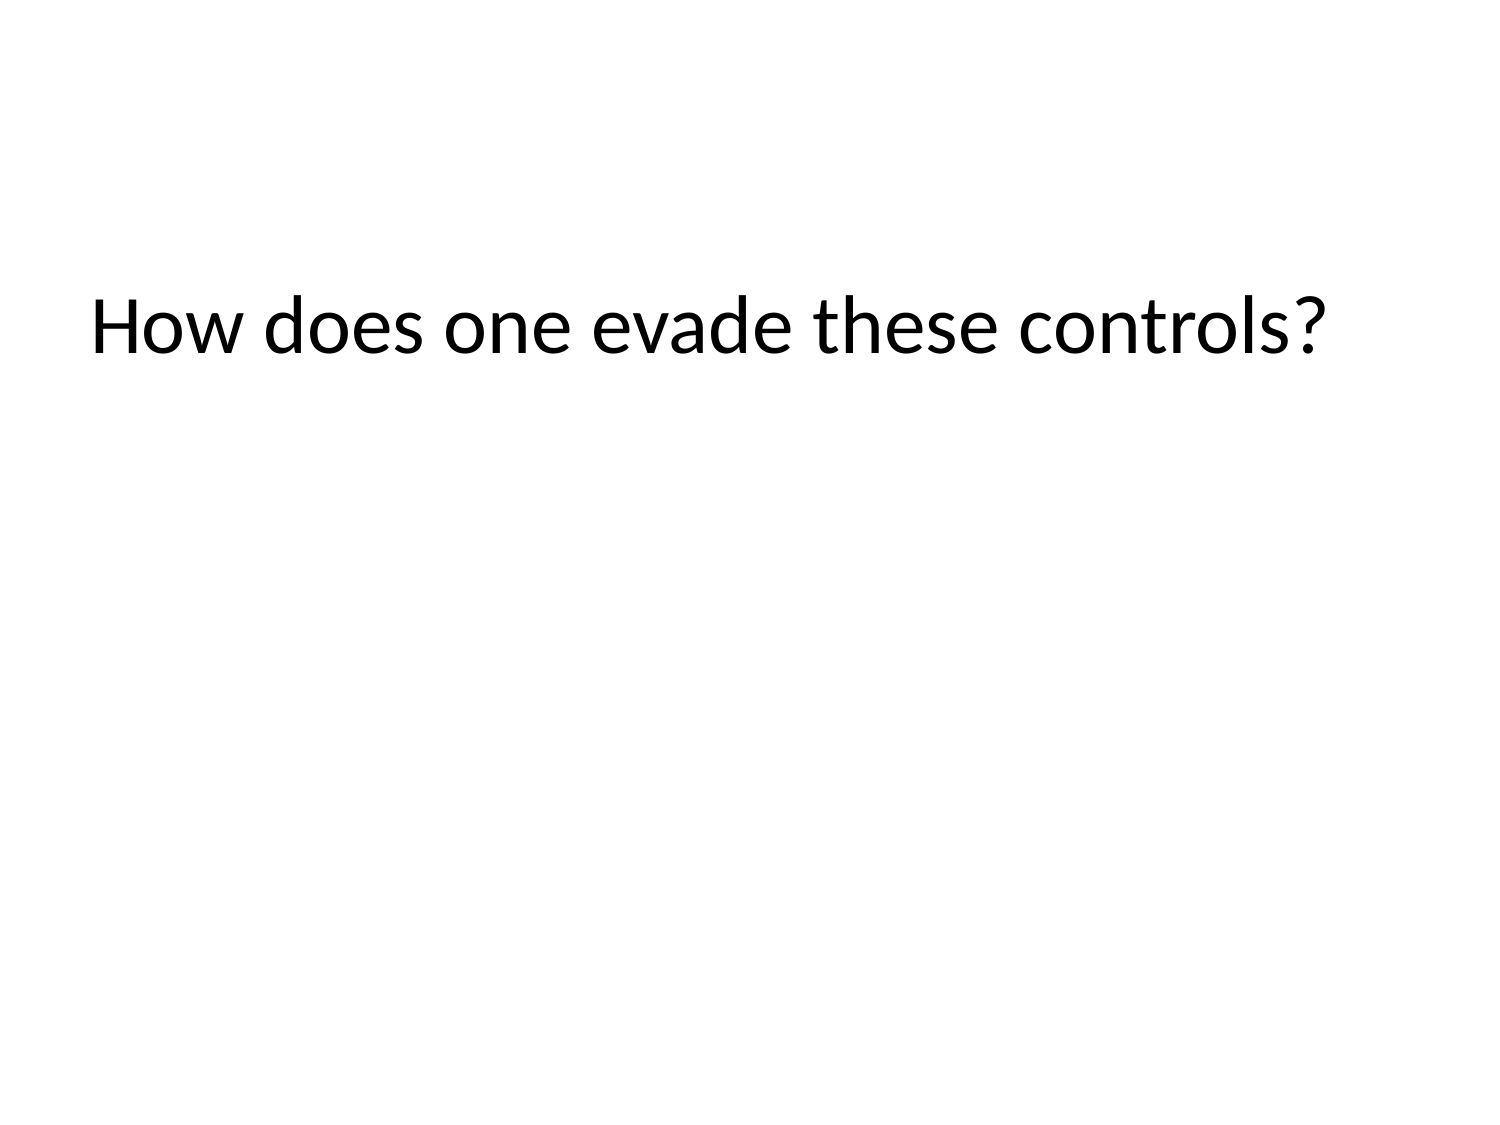

#
How does one evade these controls?